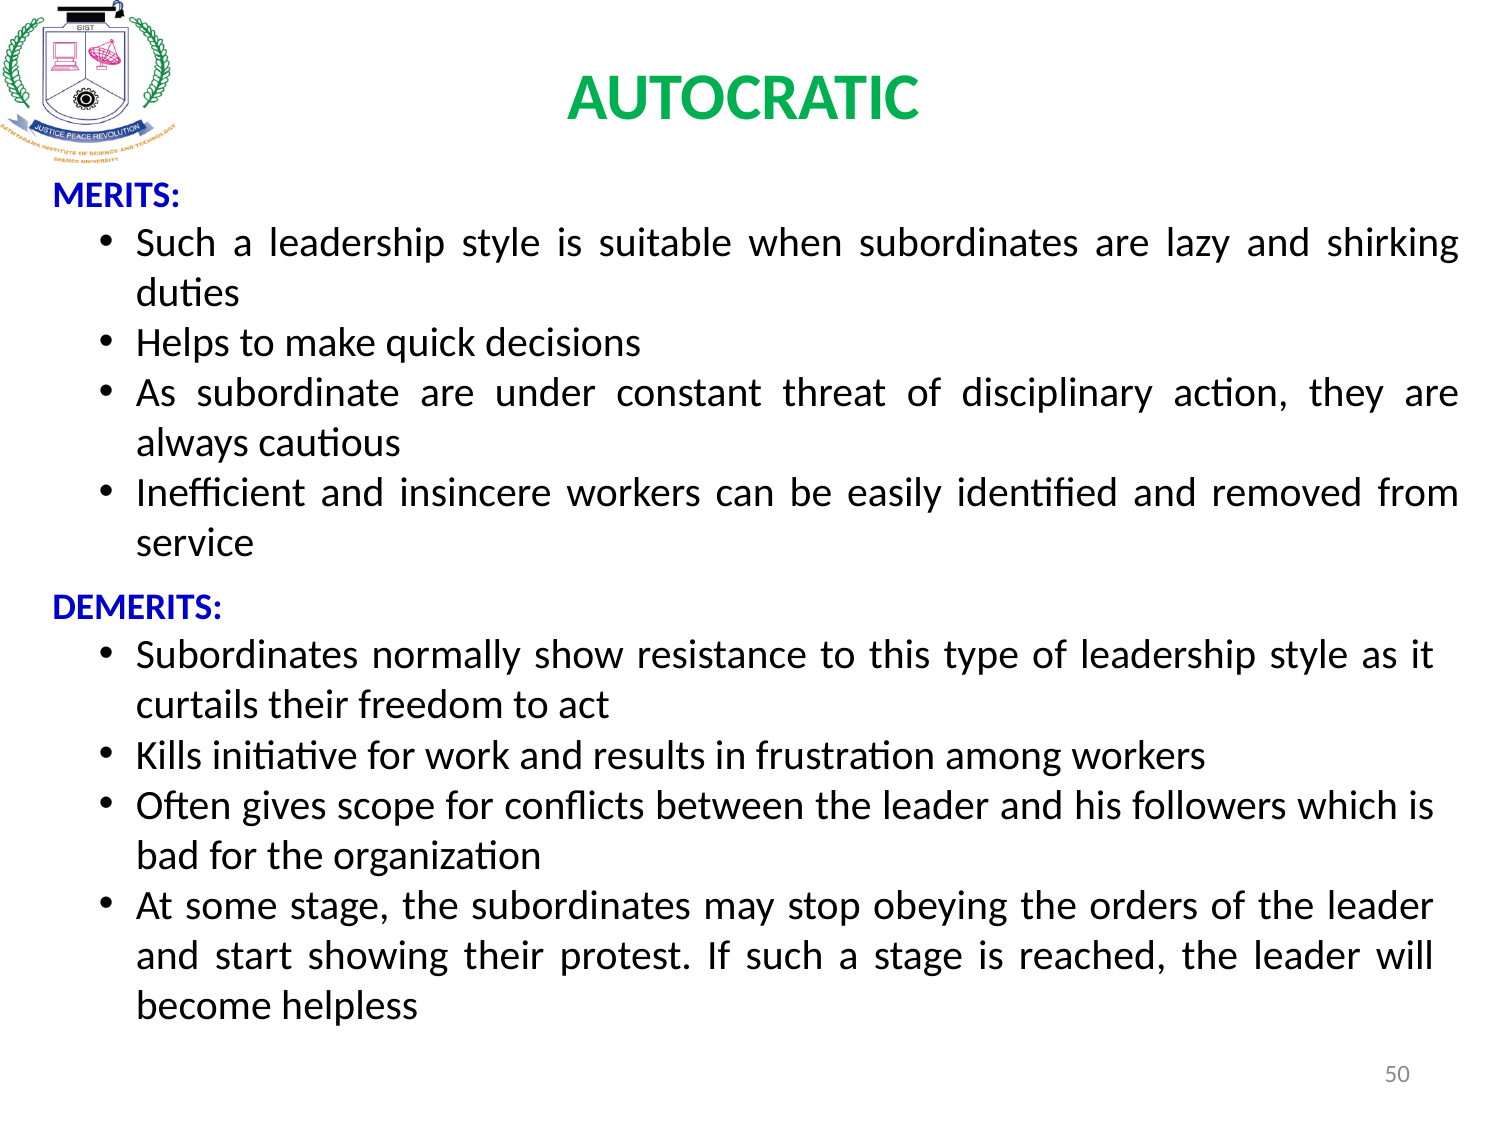

# AUTOCRATIC
MERITS:
Such a leadership style is suitable when subordinates are lazy and shirking duties
Helps to make quick decisions
As subordinate are under constant threat of disciplinary action, they are always cautious
Inefficient and insincere workers can be easily identified and removed from service
DEMERITS:
Subordinates normally show resistance to this type of leadership style as it curtails their freedom to act
Kills initiative for work and results in frustration among workers
Often gives scope for conflicts between the leader and his followers which is bad for the organization
At some stage, the subordinates may stop obeying the orders of the leader and start showing their protest. If such a stage is reached, the leader will become helpless
50